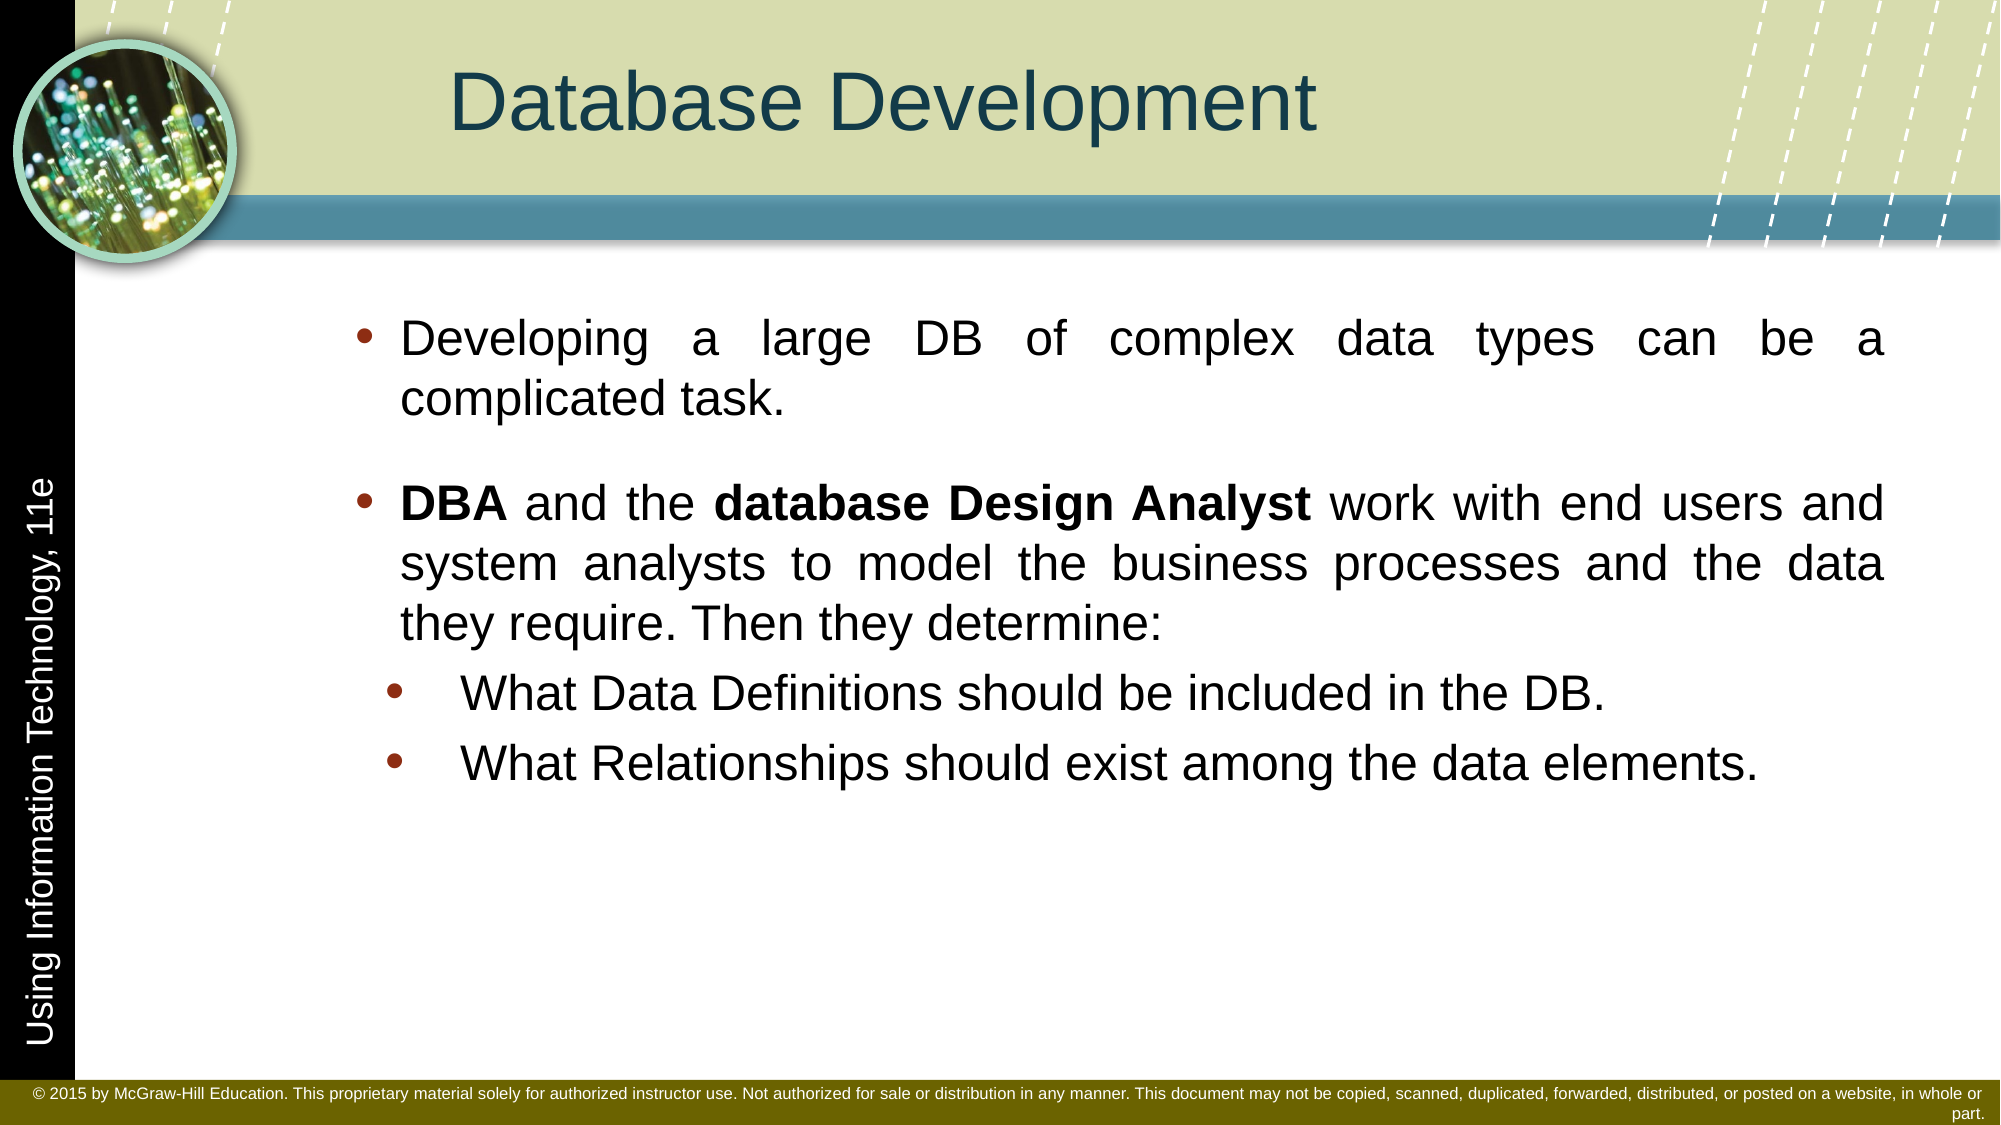

# Database Development
Developing a large DB of complex data types can be a complicated task.

DBA and the database Design Analyst work with end users and system analysts to model the business processes and the data they require. Then they determine:
What Data Definitions should be included in the DB.
What Relationships should exist among the data elements.